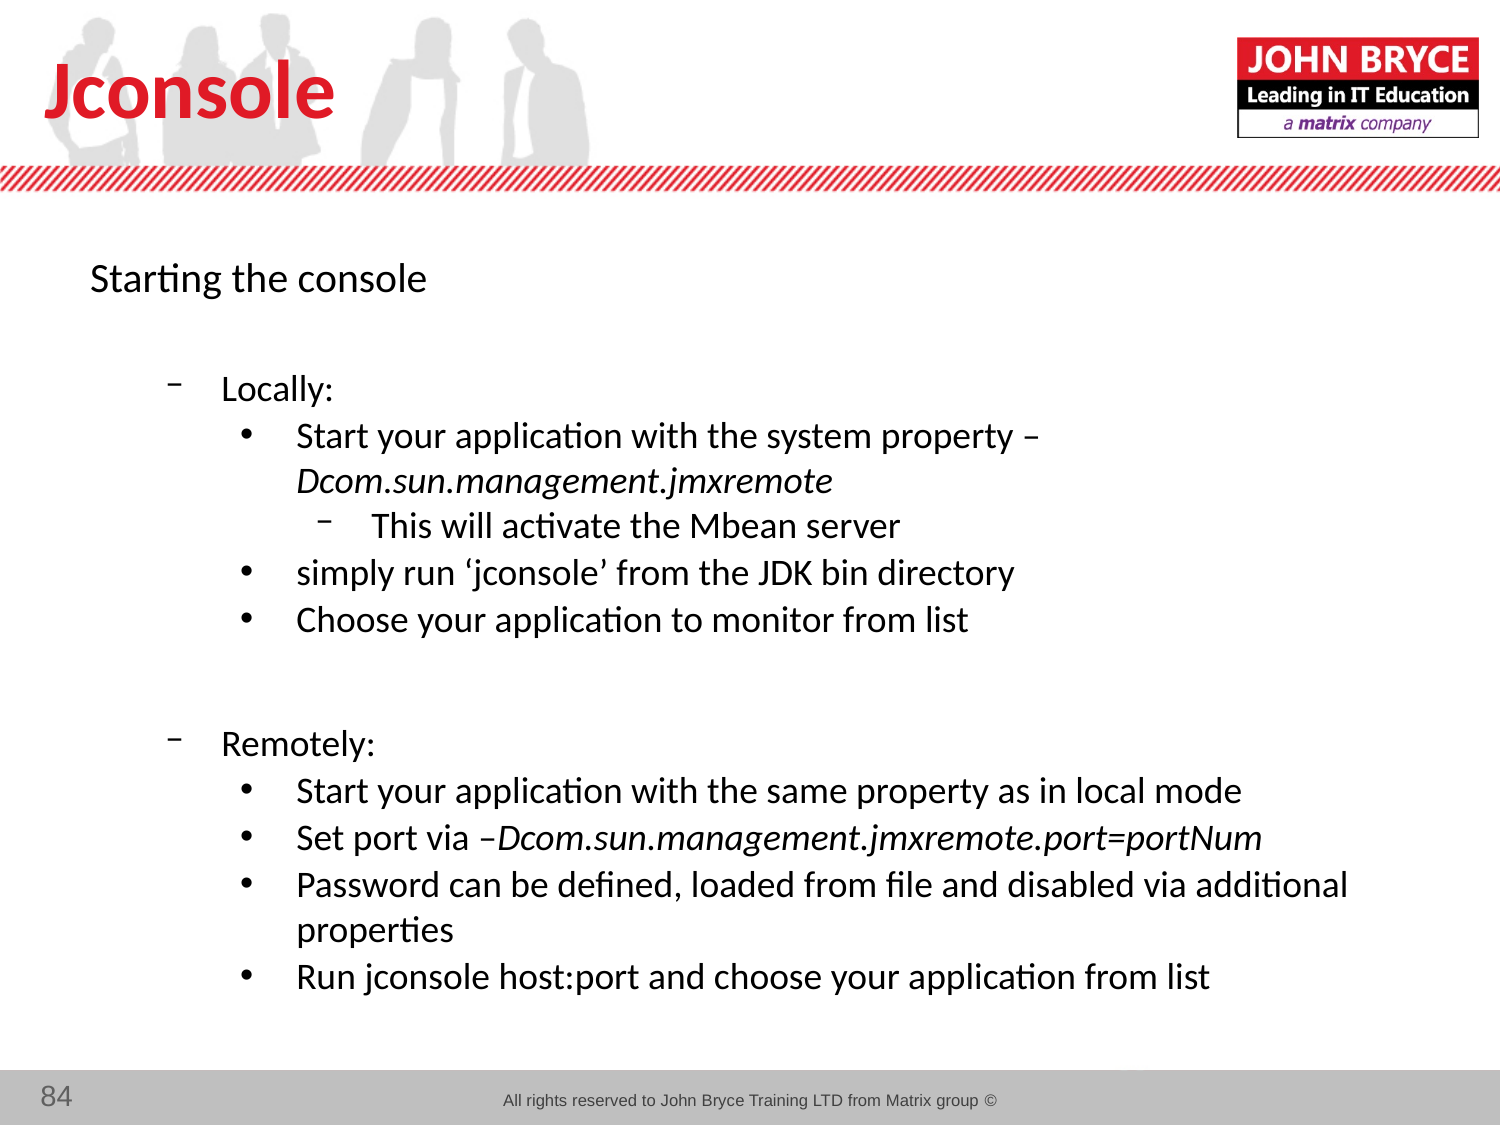

# Jconsole
Starting the console

Locally:
Start your application with the system property –Dcom.sun.management.jmxremote
This will activate the Mbean server
simply run ‘jconsole’ from the JDK bin directory
Choose your application to monitor from list

Remotely:
Start your application with the same property as in local mode
Set port via –Dcom.sun.management.jmxremote.port=portNum
Password can be defined, loaded from file and disabled via additional properties
Run jconsole host:port and choose your application from list